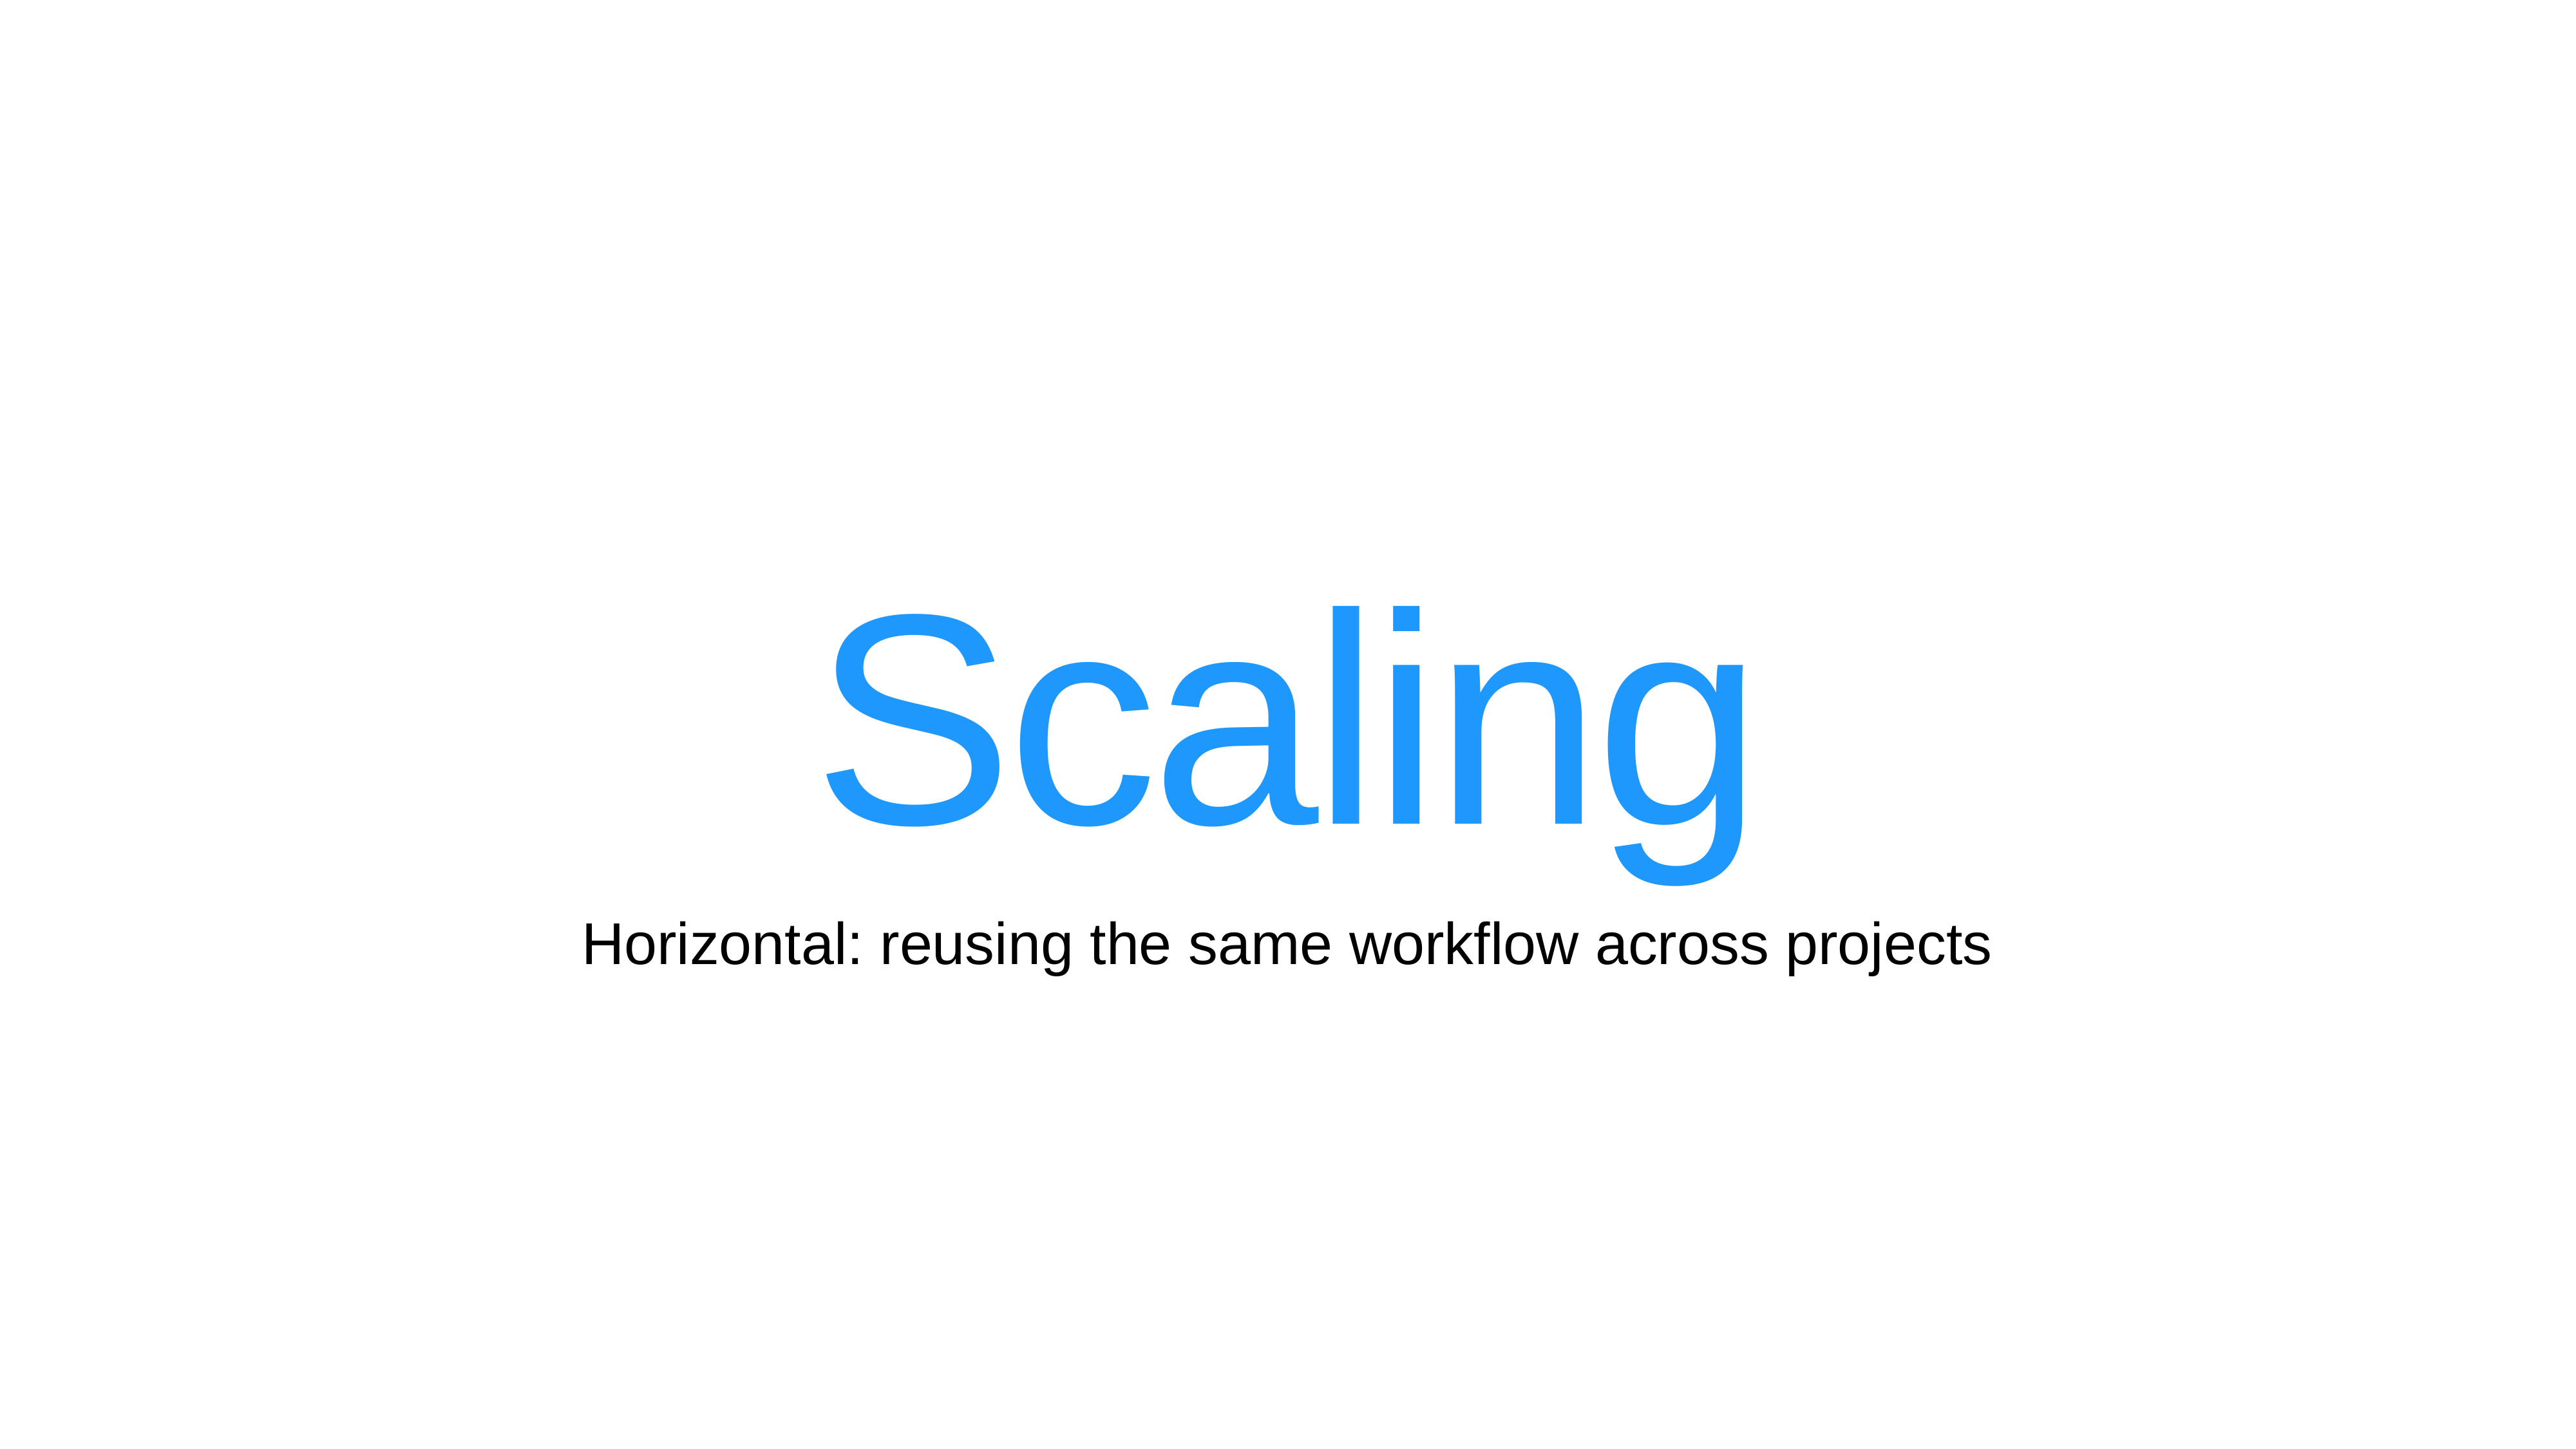

Scaling
Horizontal: reusing the same workflow across projects